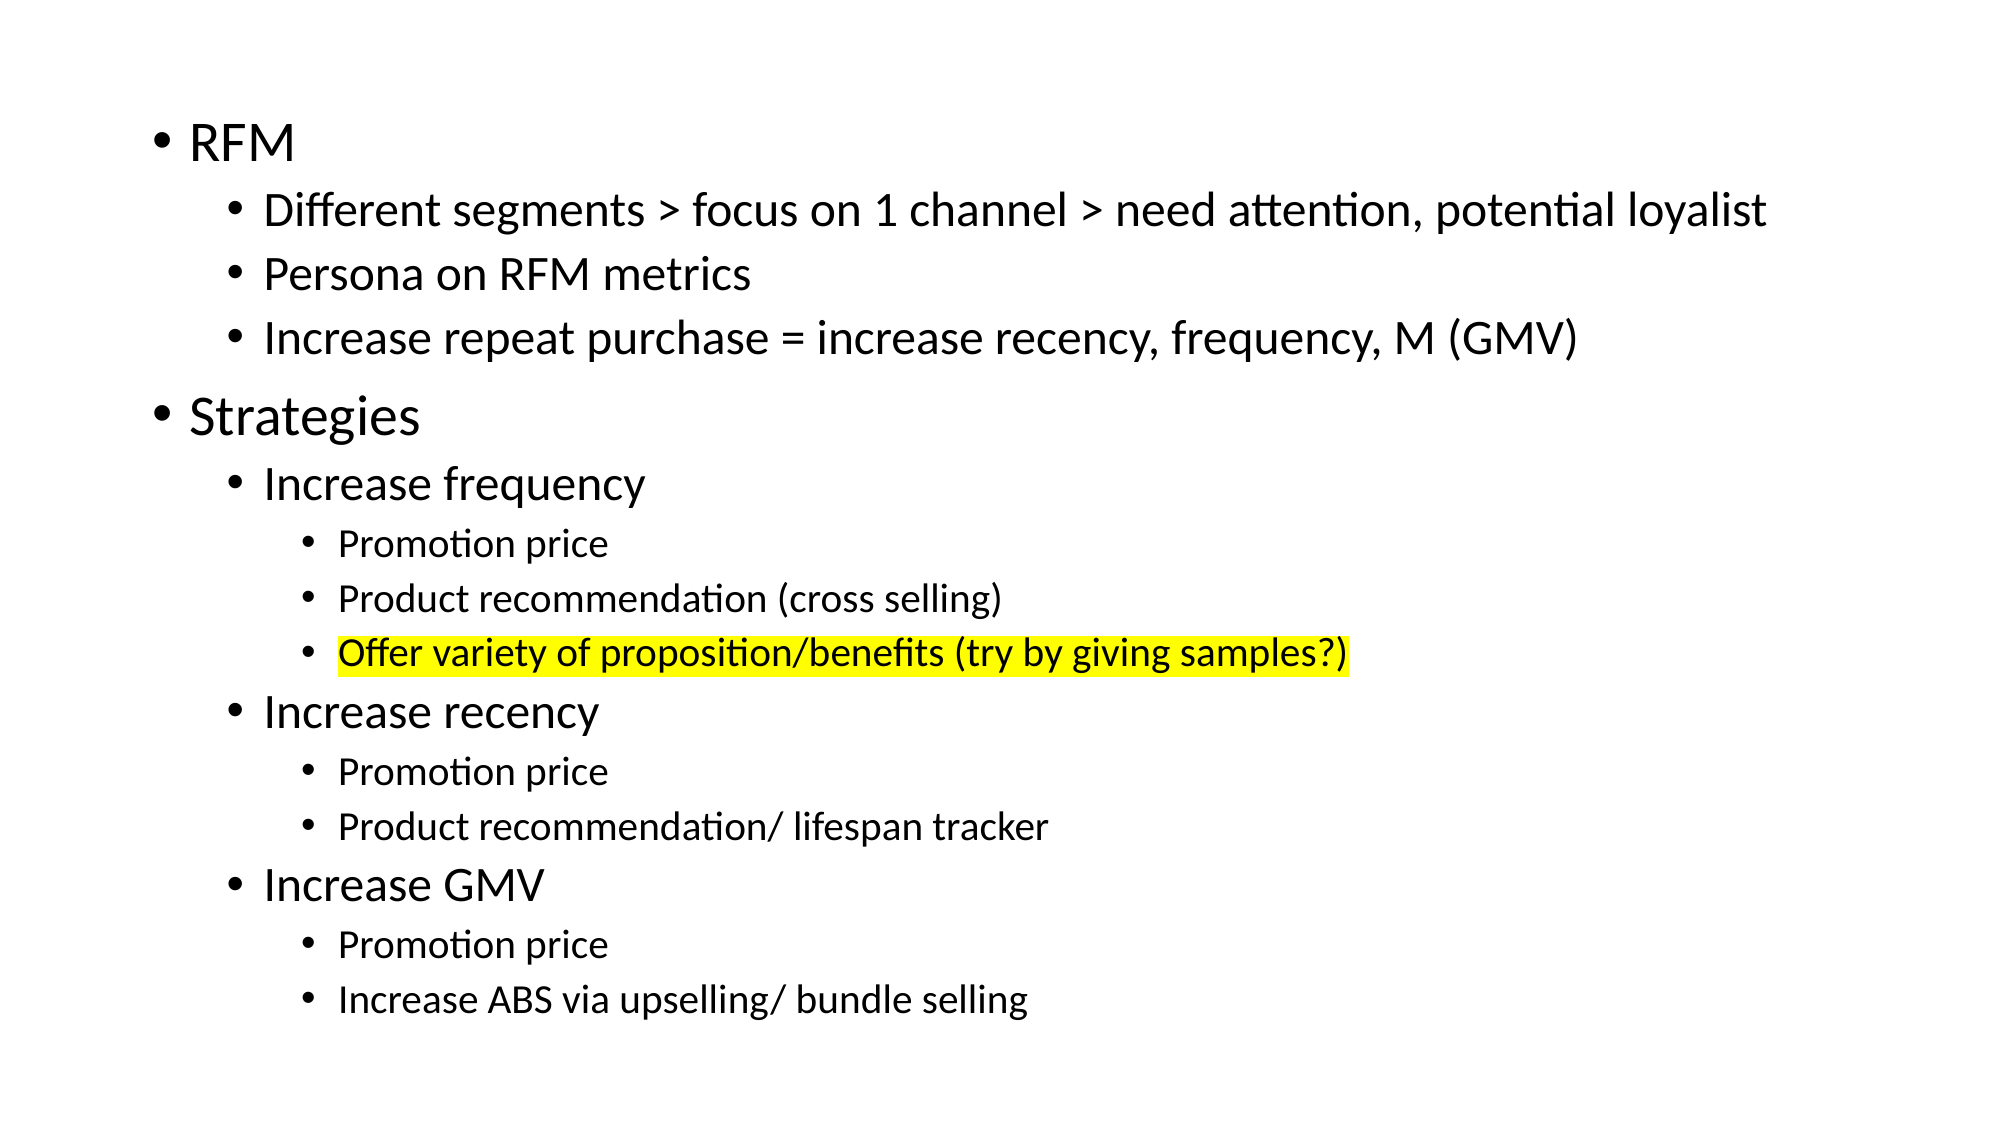

RFM
Different segments > focus on 1 channel > need attention, potential loyalist
Persona on RFM metrics
Increase repeat purchase = increase recency, frequency, M (GMV)
Strategies
Increase frequency
Promotion price
Product recommendation (cross selling)
Offer variety of proposition/benefits (try by giving samples?)
Increase recency
Promotion price
Product recommendation/ lifespan tracker
Increase GMV
Promotion price
Increase ABS via upselling/ bundle selling